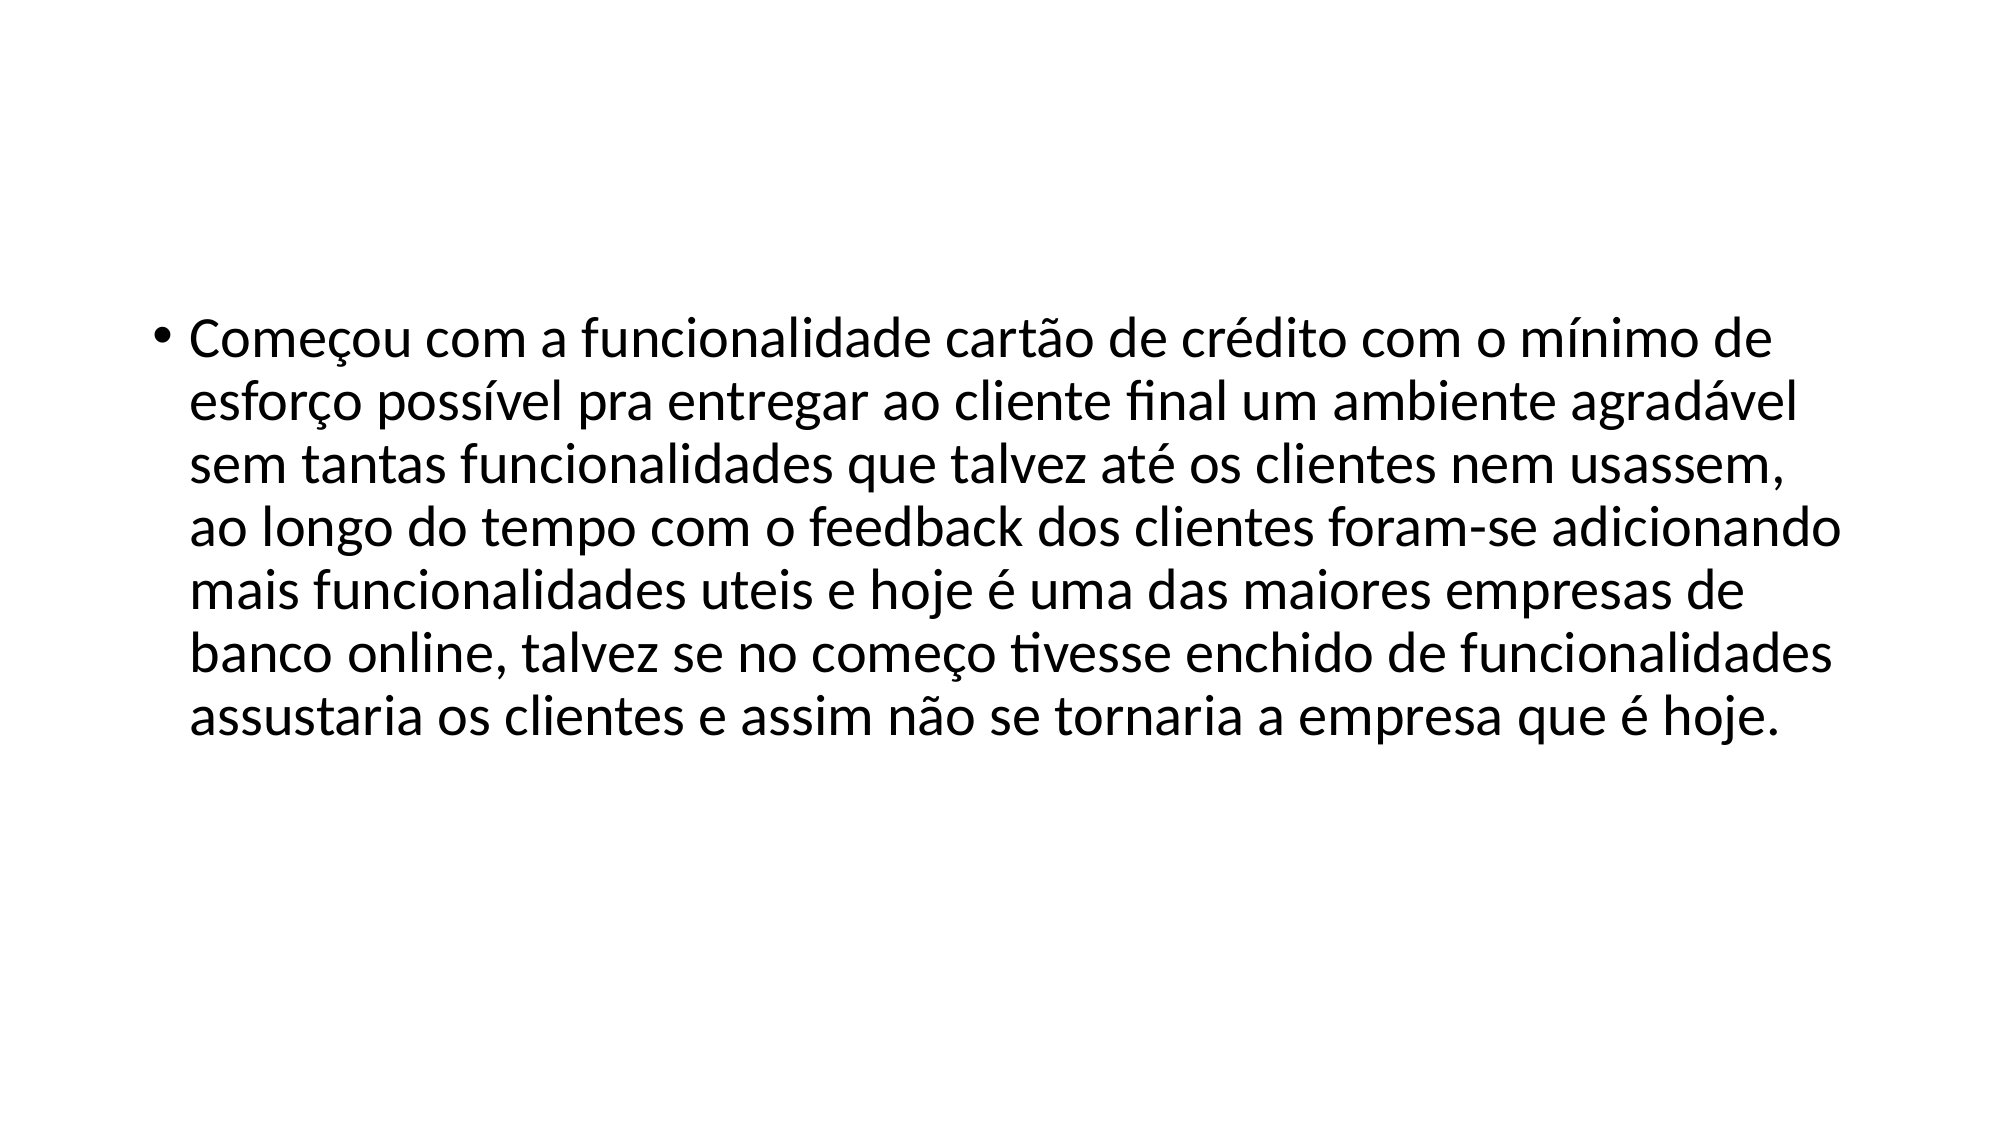

#
Começou com a funcionalidade cartão de crédito com o mínimo de esforço possível pra entregar ao cliente final um ambiente agradável sem tantas funcionalidades que talvez até os clientes nem usassem, ao longo do tempo com o feedback dos clientes foram-se adicionando mais funcionalidades uteis e hoje é uma das maiores empresas de banco online, talvez se no começo tivesse enchido de funcionalidades assustaria os clientes e assim não se tornaria a empresa que é hoje.